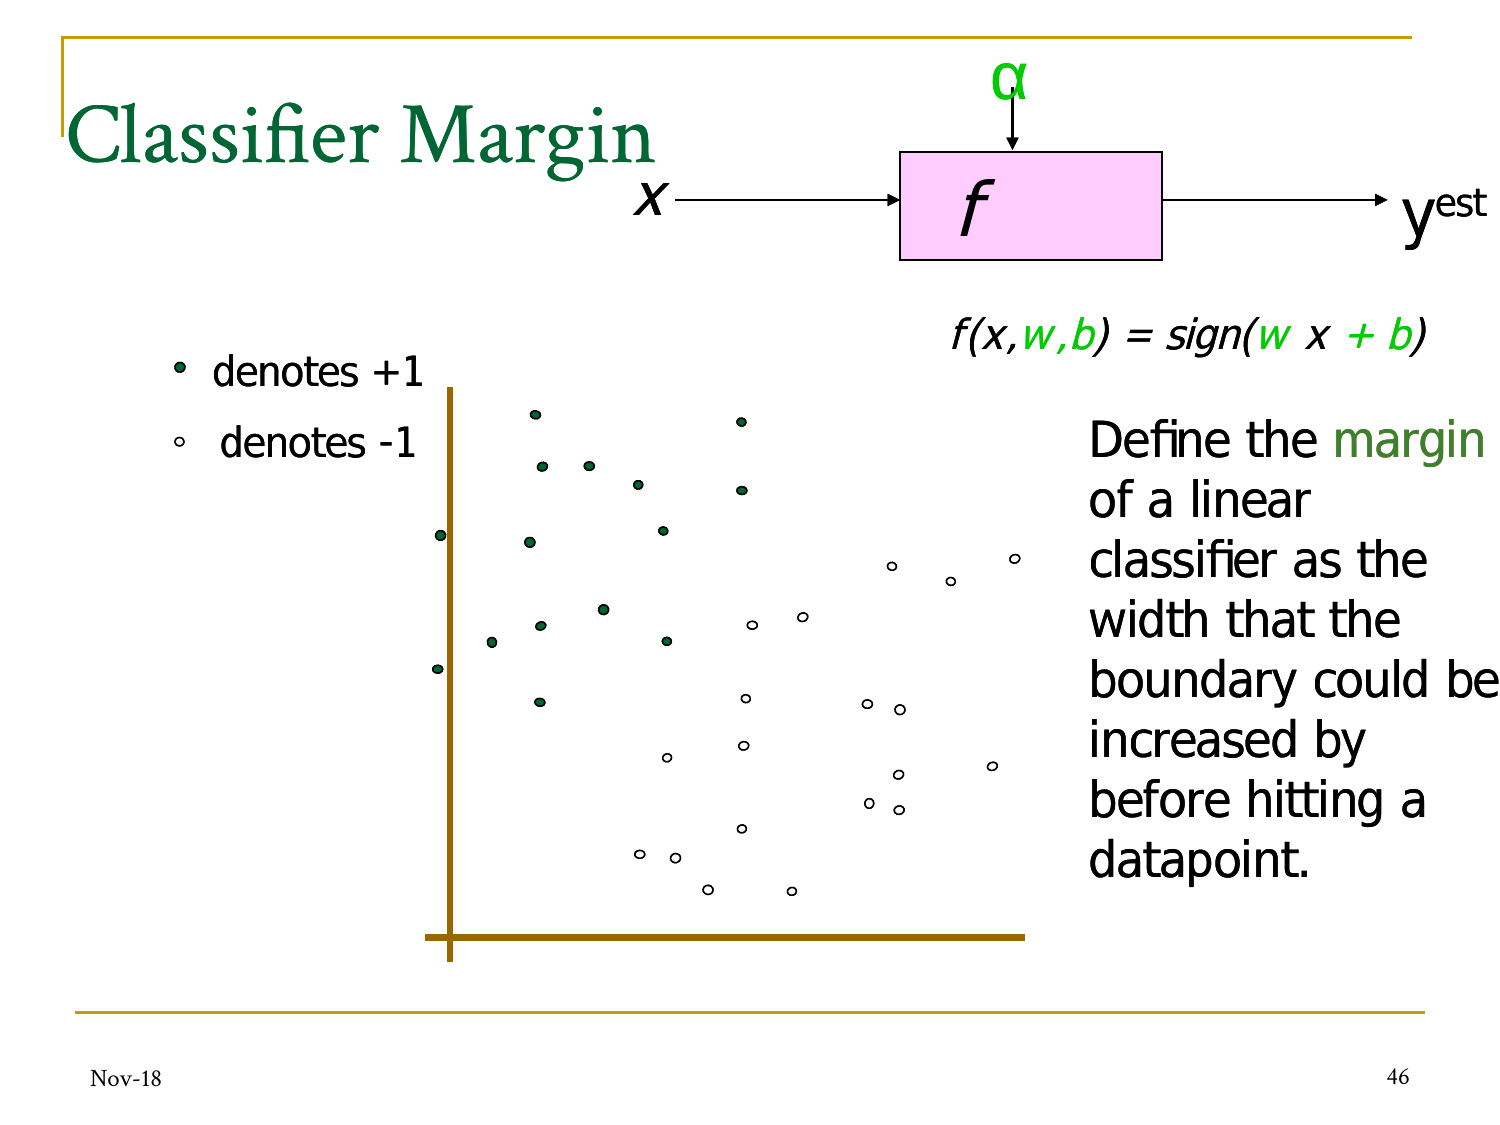

α
α
Classifier Margin
Classifier Margin
x
x
f
f
yest
yest
f(x,w,b) = sign(w x + b)
f(x,w,b) = sign(w x + b)
denotes +1
denotes -1
denotes +1
denotes -1

Define the margin of a linear classifier as the width that the boundary could be increased by before hitting a datapoint.
Define the margin of a linear classifier as the width that the boundary could be increased by before hitting a datapoint.

Nov-18
46